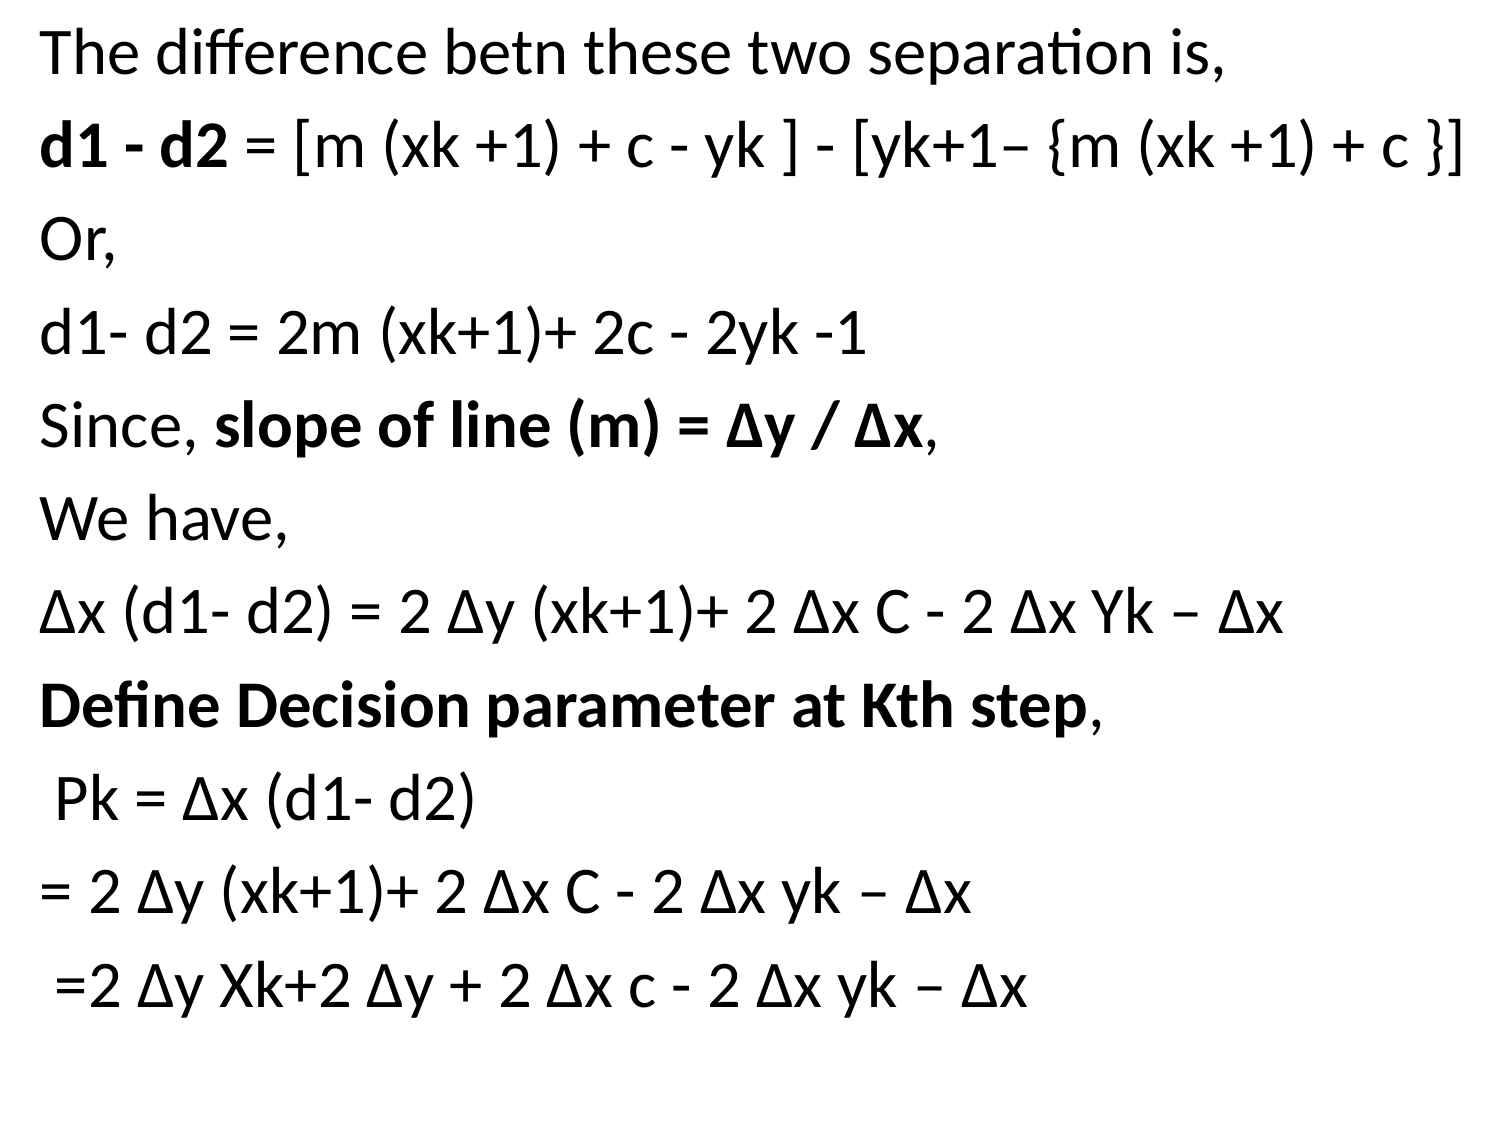

The difference betn these two separation is,
d1 - d2 = [m (xk +1) + c - yk ] - [yk+1– {m (xk +1) + c }]
Or,
d1- d2 = 2m (xk+1)+ 2c - 2yk -1
Since, slope of line (m) = Δy / Δx,
We have,
Δx (d1- d2) = 2 Δy (xk+1)+ 2 Δx C - 2 Δx Yk – Δx
Define Decision parameter at Kth step,
 Pk = Δx (d1- d2)
= 2 Δy (xk+1)+ 2 Δx C - 2 Δx yk – Δx
 =2 Δy Xk+2 Δy + 2 Δx c - 2 Δx yk – Δx